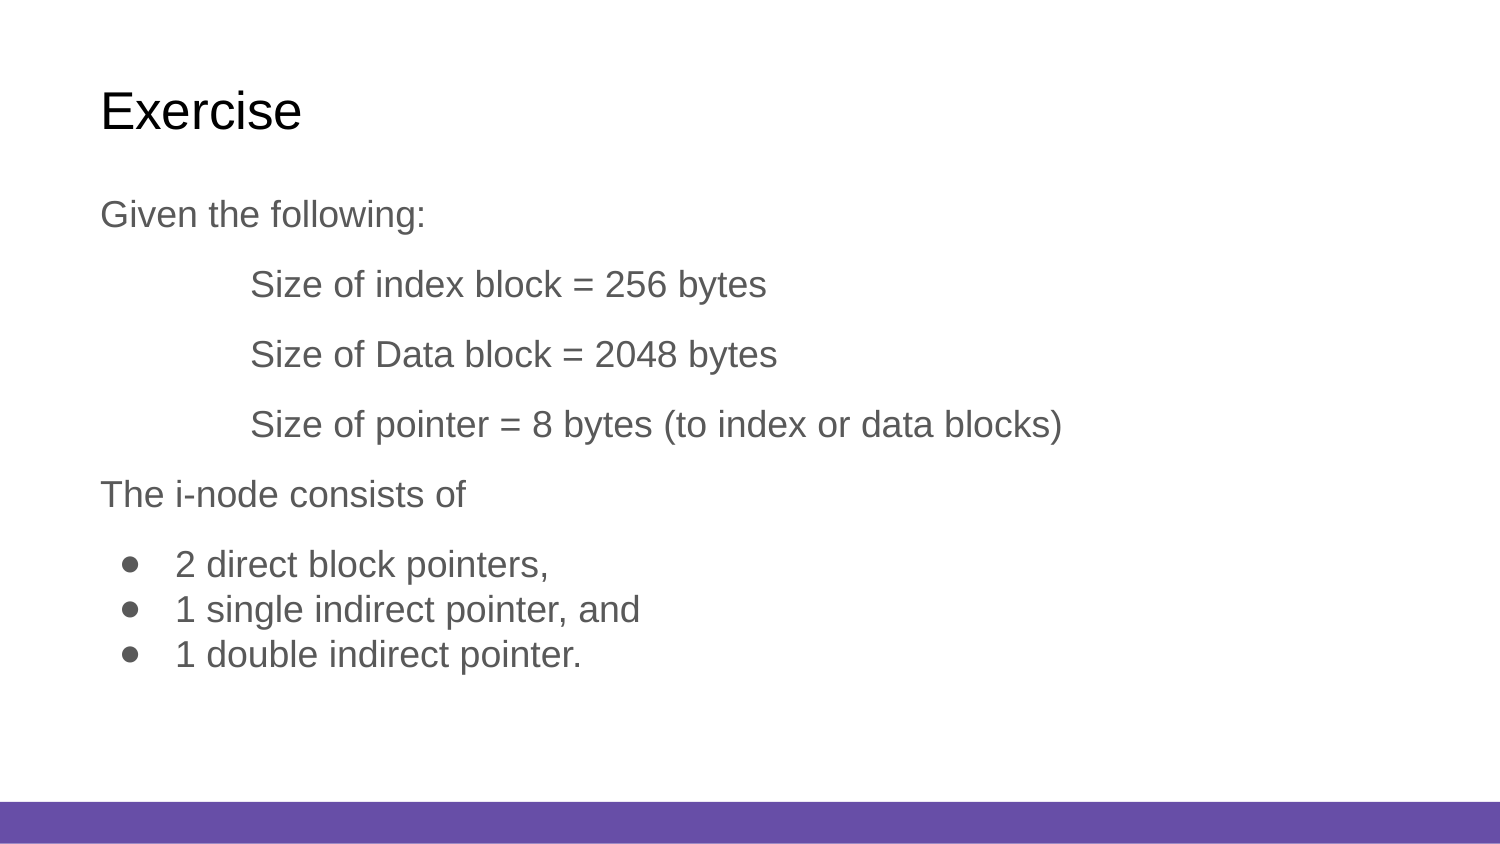

# Exercise
Given the following:
	Size of index block = 256 bytes
	Size of Data block = 2048 bytes
	Size of pointer = 8 bytes (to index or data blocks)
The i-node consists of
2 direct block pointers,
1 single indirect pointer, and
1 double indirect pointer.